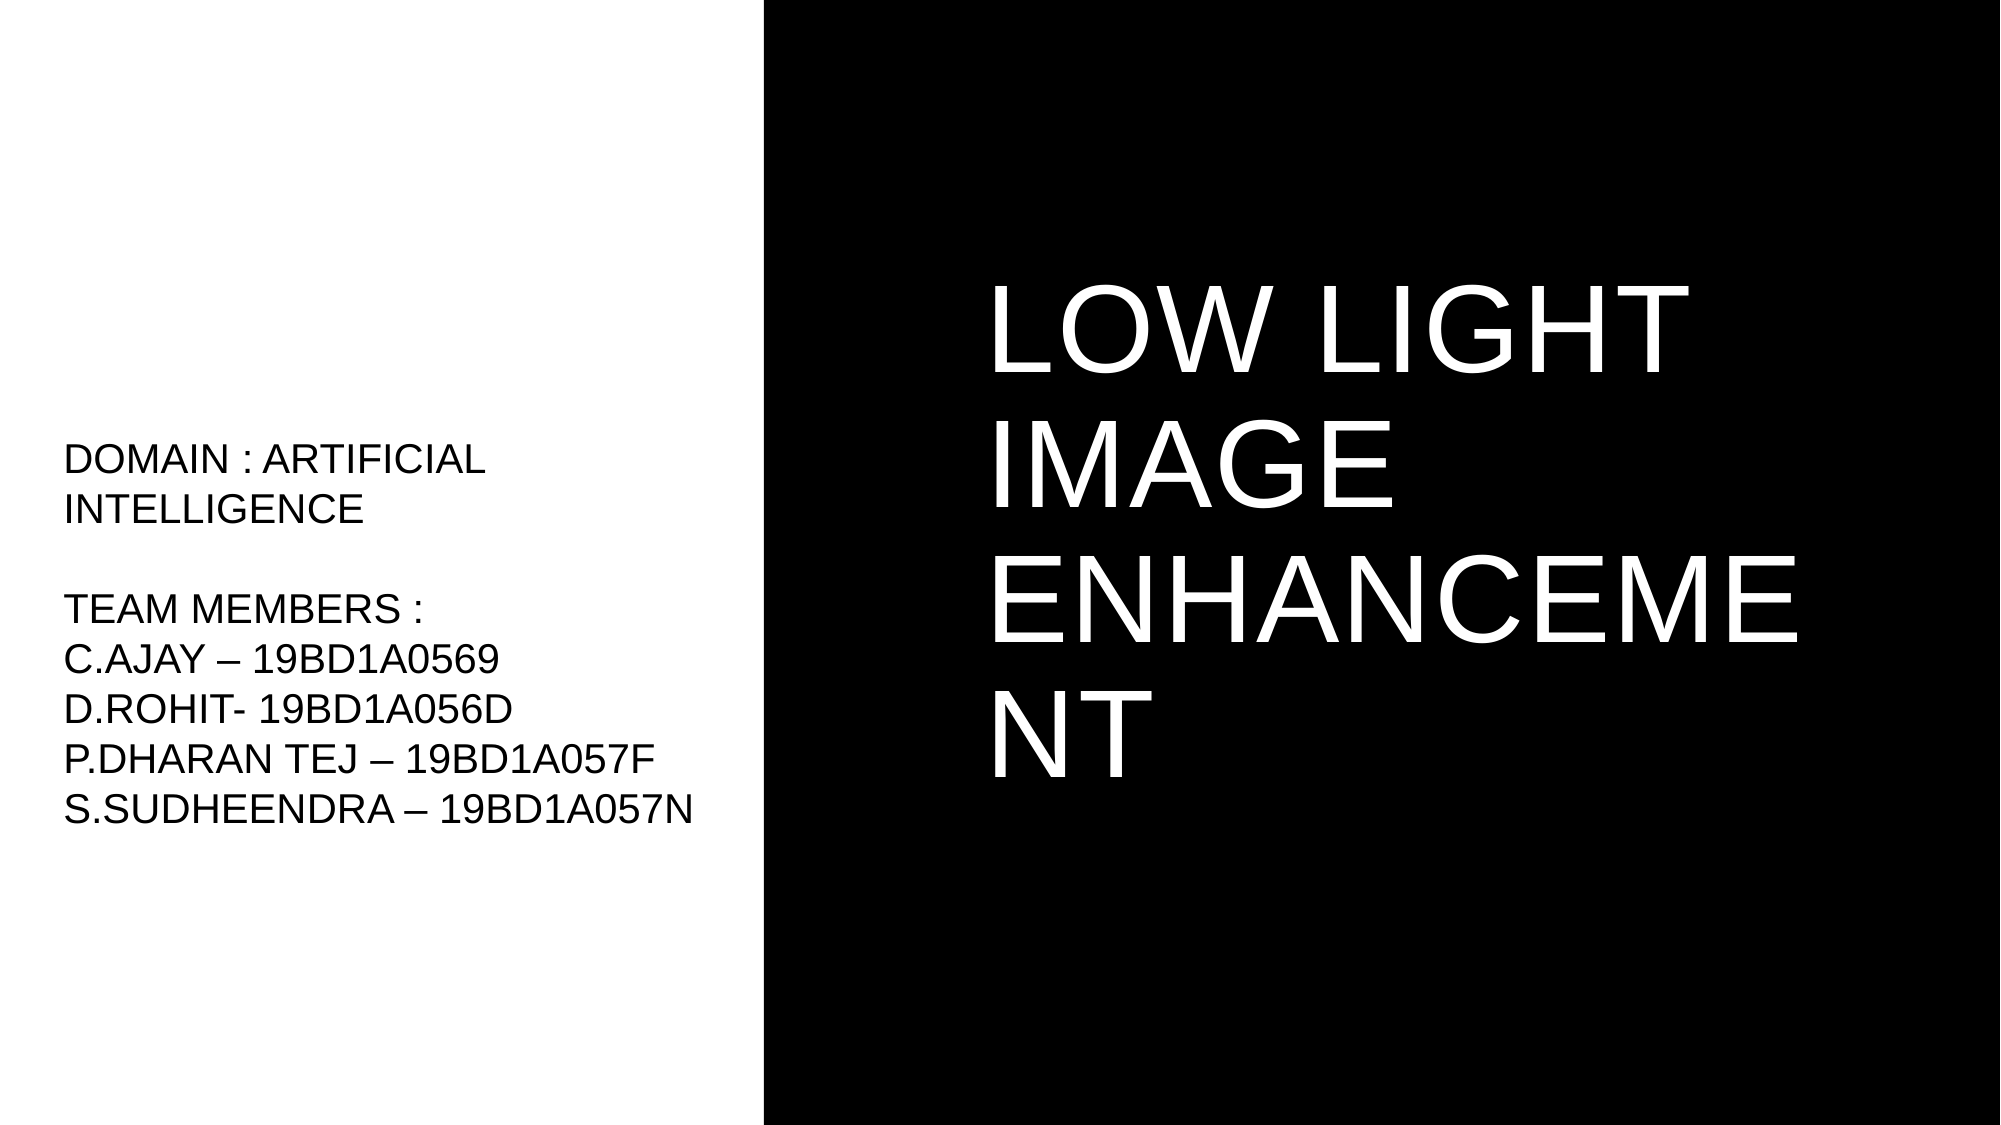

# LOW LIGHT IMAGE ENHANCEMENT
DOMAIN : ARTIFICIAL INTELLIGENCE

TEAM MEMBERS :
C.AJAY – 19BD1A0569
D.ROHIT- 19BD1A056D
P.DHARAN TEJ – 19BD1A057F
S.SUDHEENDRA – 19BD1A057N